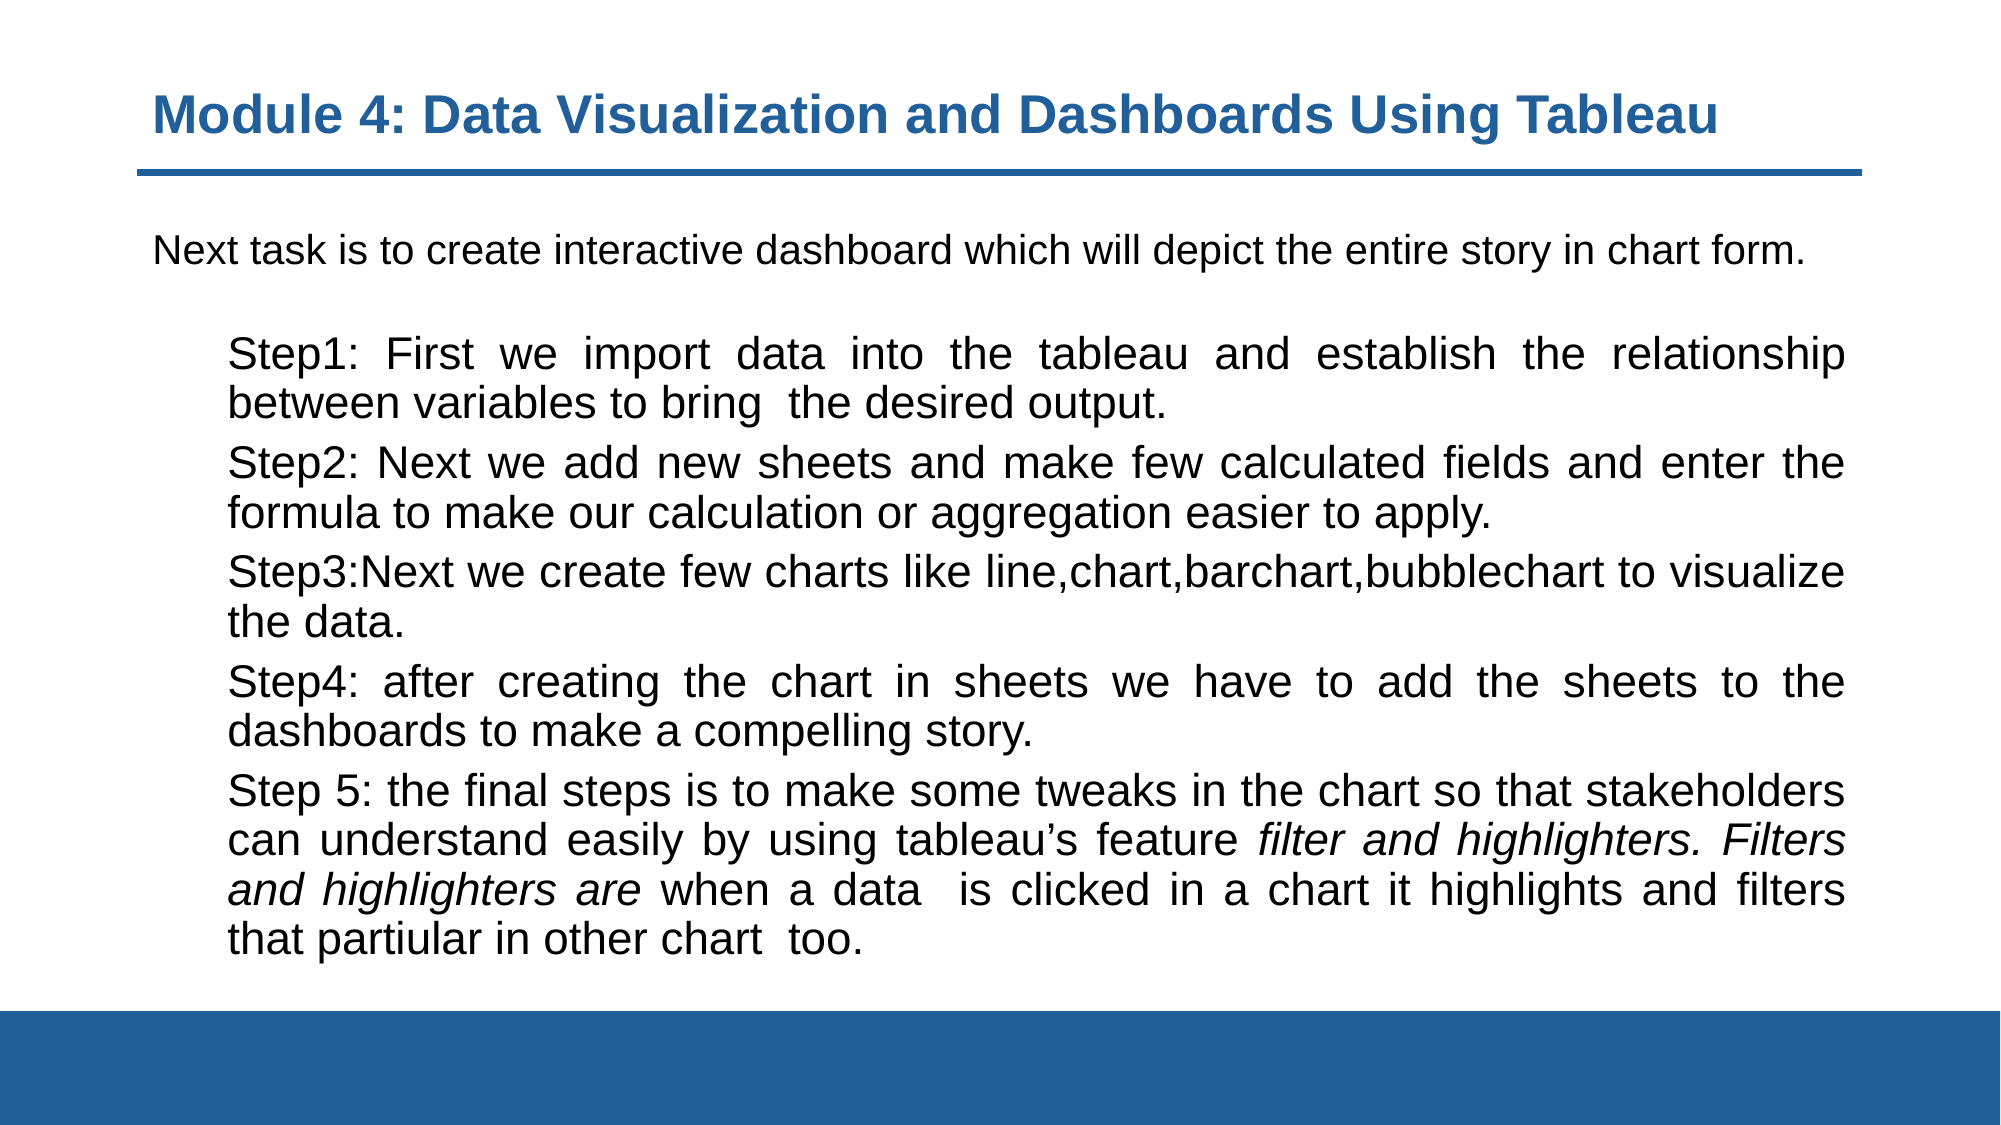

# Module 4: Data Visualization and Dashboards Using Tableau
Next task is to create interactive dashboard which will depict the entire story in chart form.

Step1: First we import data into the tableau and establish the relationship between variables to bring  the desired output.
Step2: Next we add new sheets and make few calculated fields and enter the formula to make our calculation or aggregation easier to apply.
Step3:Next we create few charts like line,chart,barchart,bubblechart to visualize the data.
Step4: after creating the chart in sheets we have to add the sheets to the dashboards to make a compelling story.
Step 5: the final steps is to make some tweaks in the chart so that stakeholders can understand easily by using tableau’s feature filter and highlighters. Filters and highlighters are when a data  is clicked in a chart it highlights and filters that partiular in other chart  too.